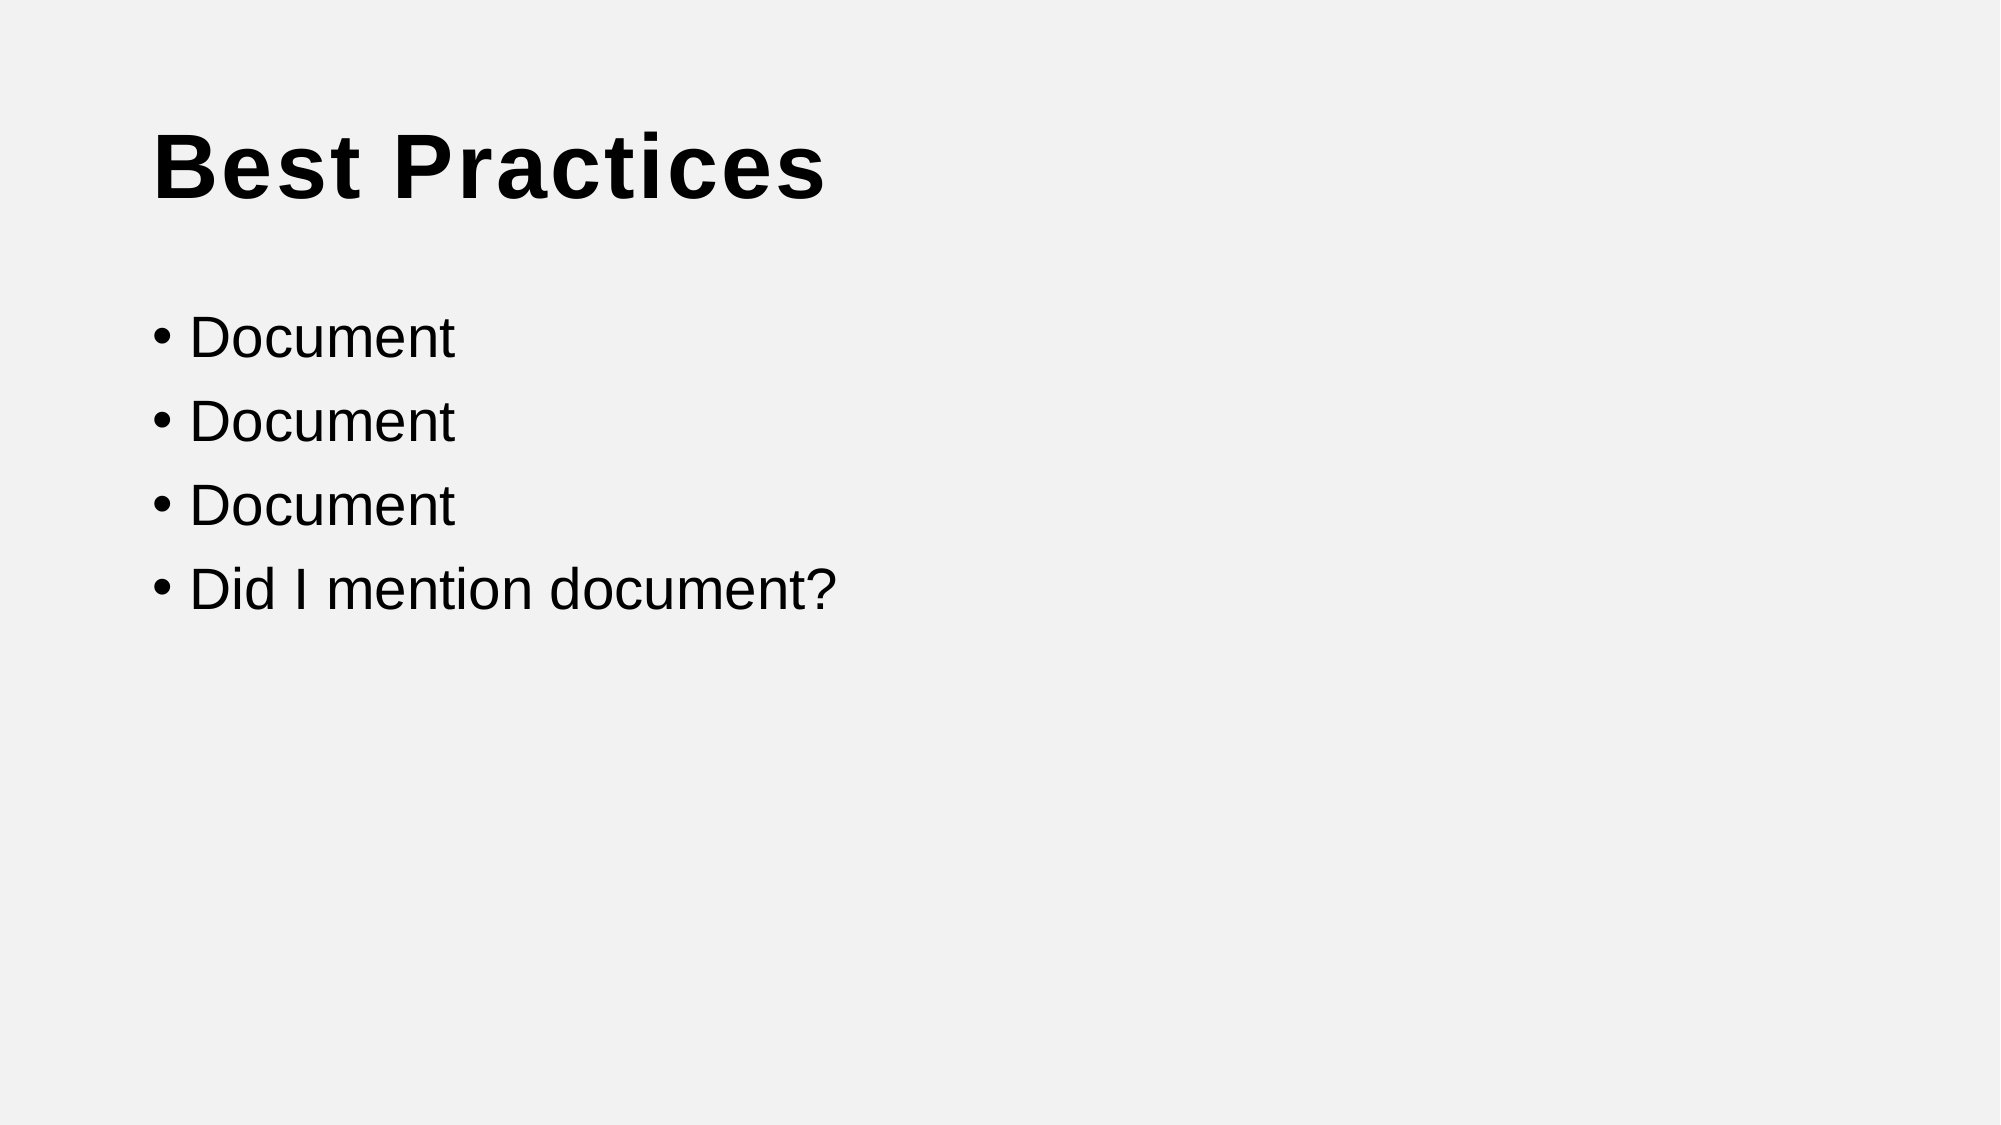

# Best Practices
Document
Document
Document
Did I mention document?